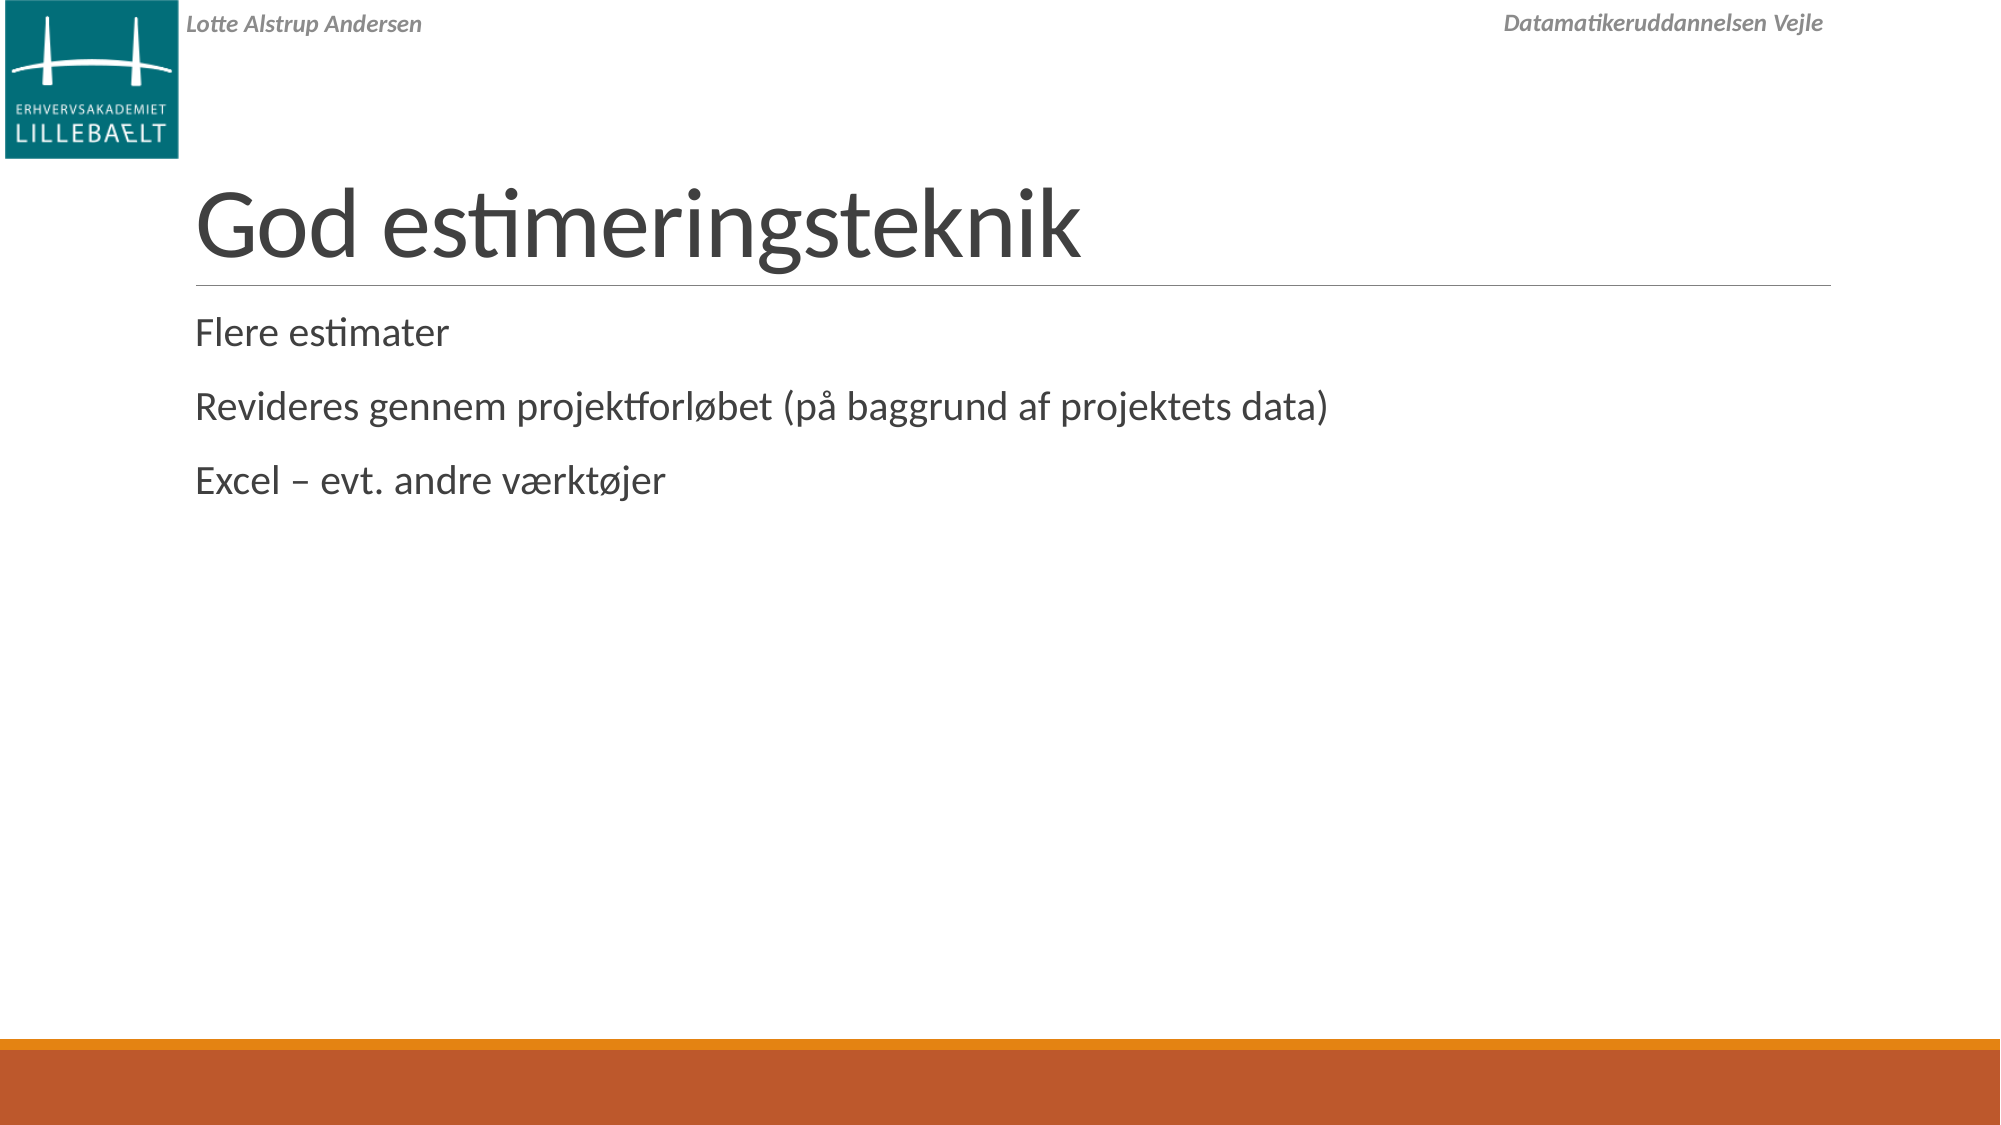

# God estimeringsteknik
Flere estimater
Revideres gennem projektforløbet (på baggrund af projektets data)
Excel – evt. andre værktøjer